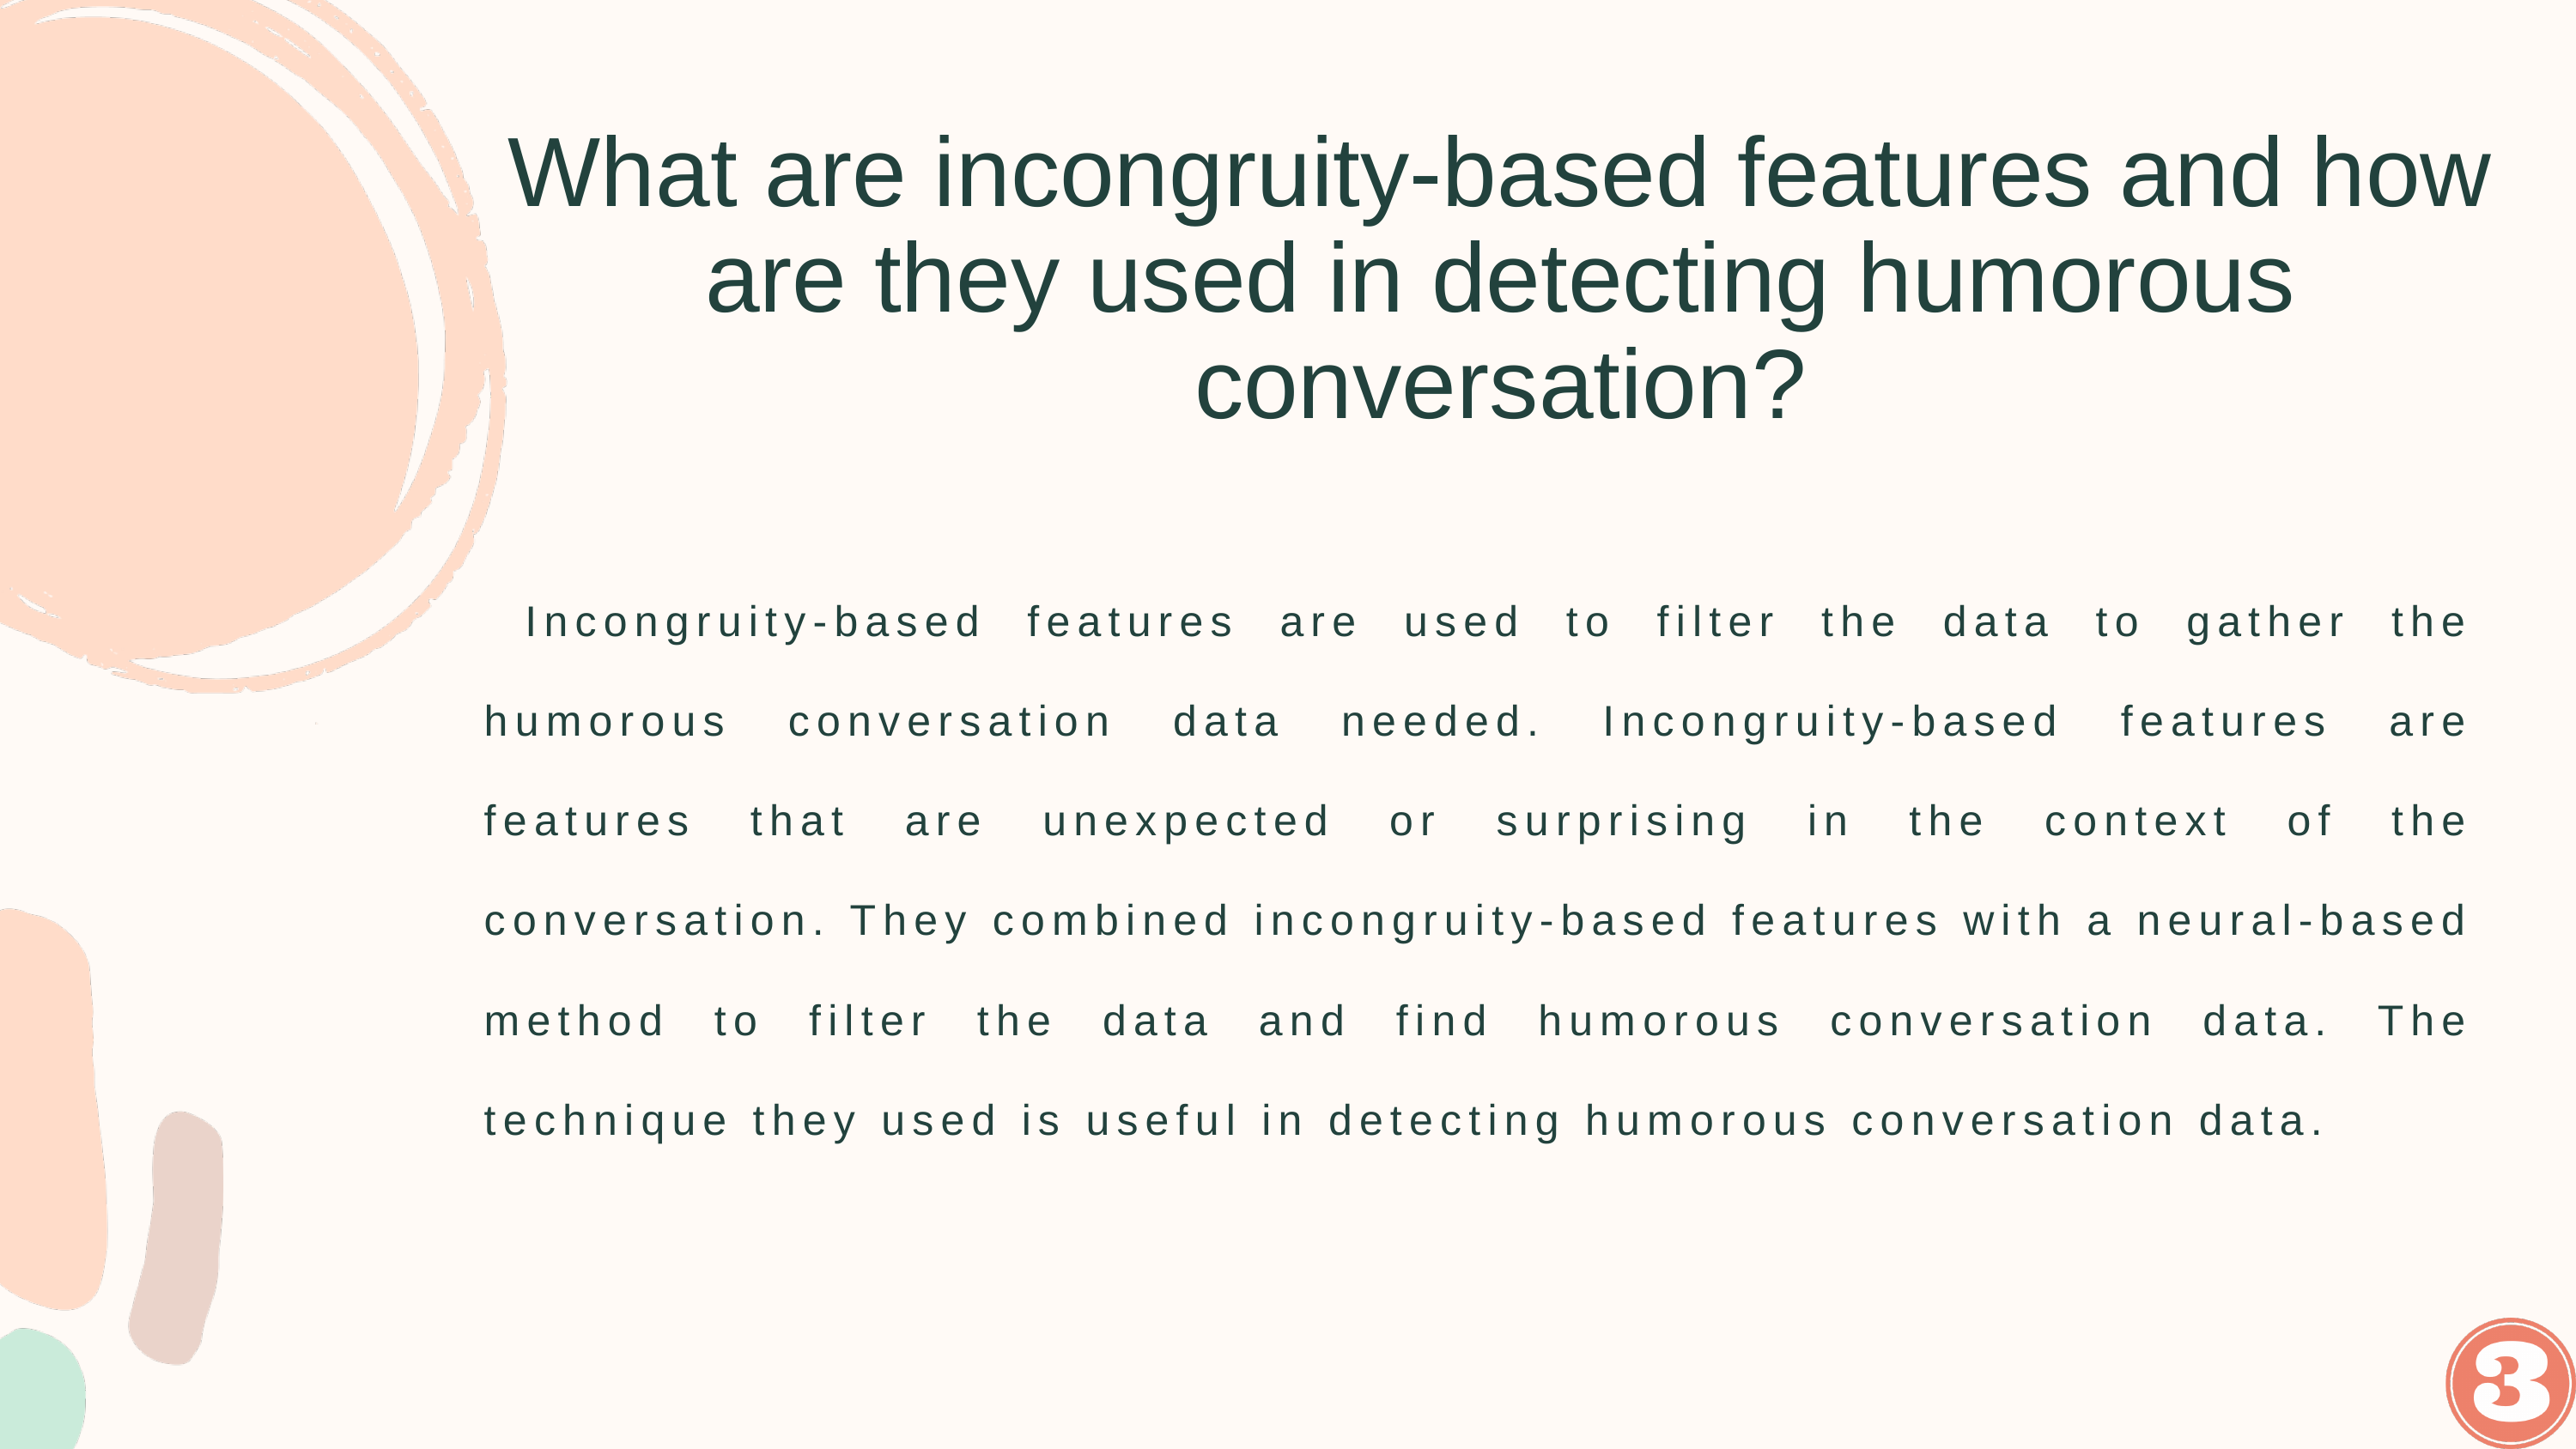

What are incongruity-based features and how are they used in detecting humorous conversation?

 Incongruity-based features are used to filter the data to gather the humorous conversation data needed. Incongruity-based features are features that are unexpected or surprising in the context of the conversation. They combined incongruity-based features with a neural-based method to filter the data and find humorous conversation data. The technique they used is useful in detecting humorous conversation data.